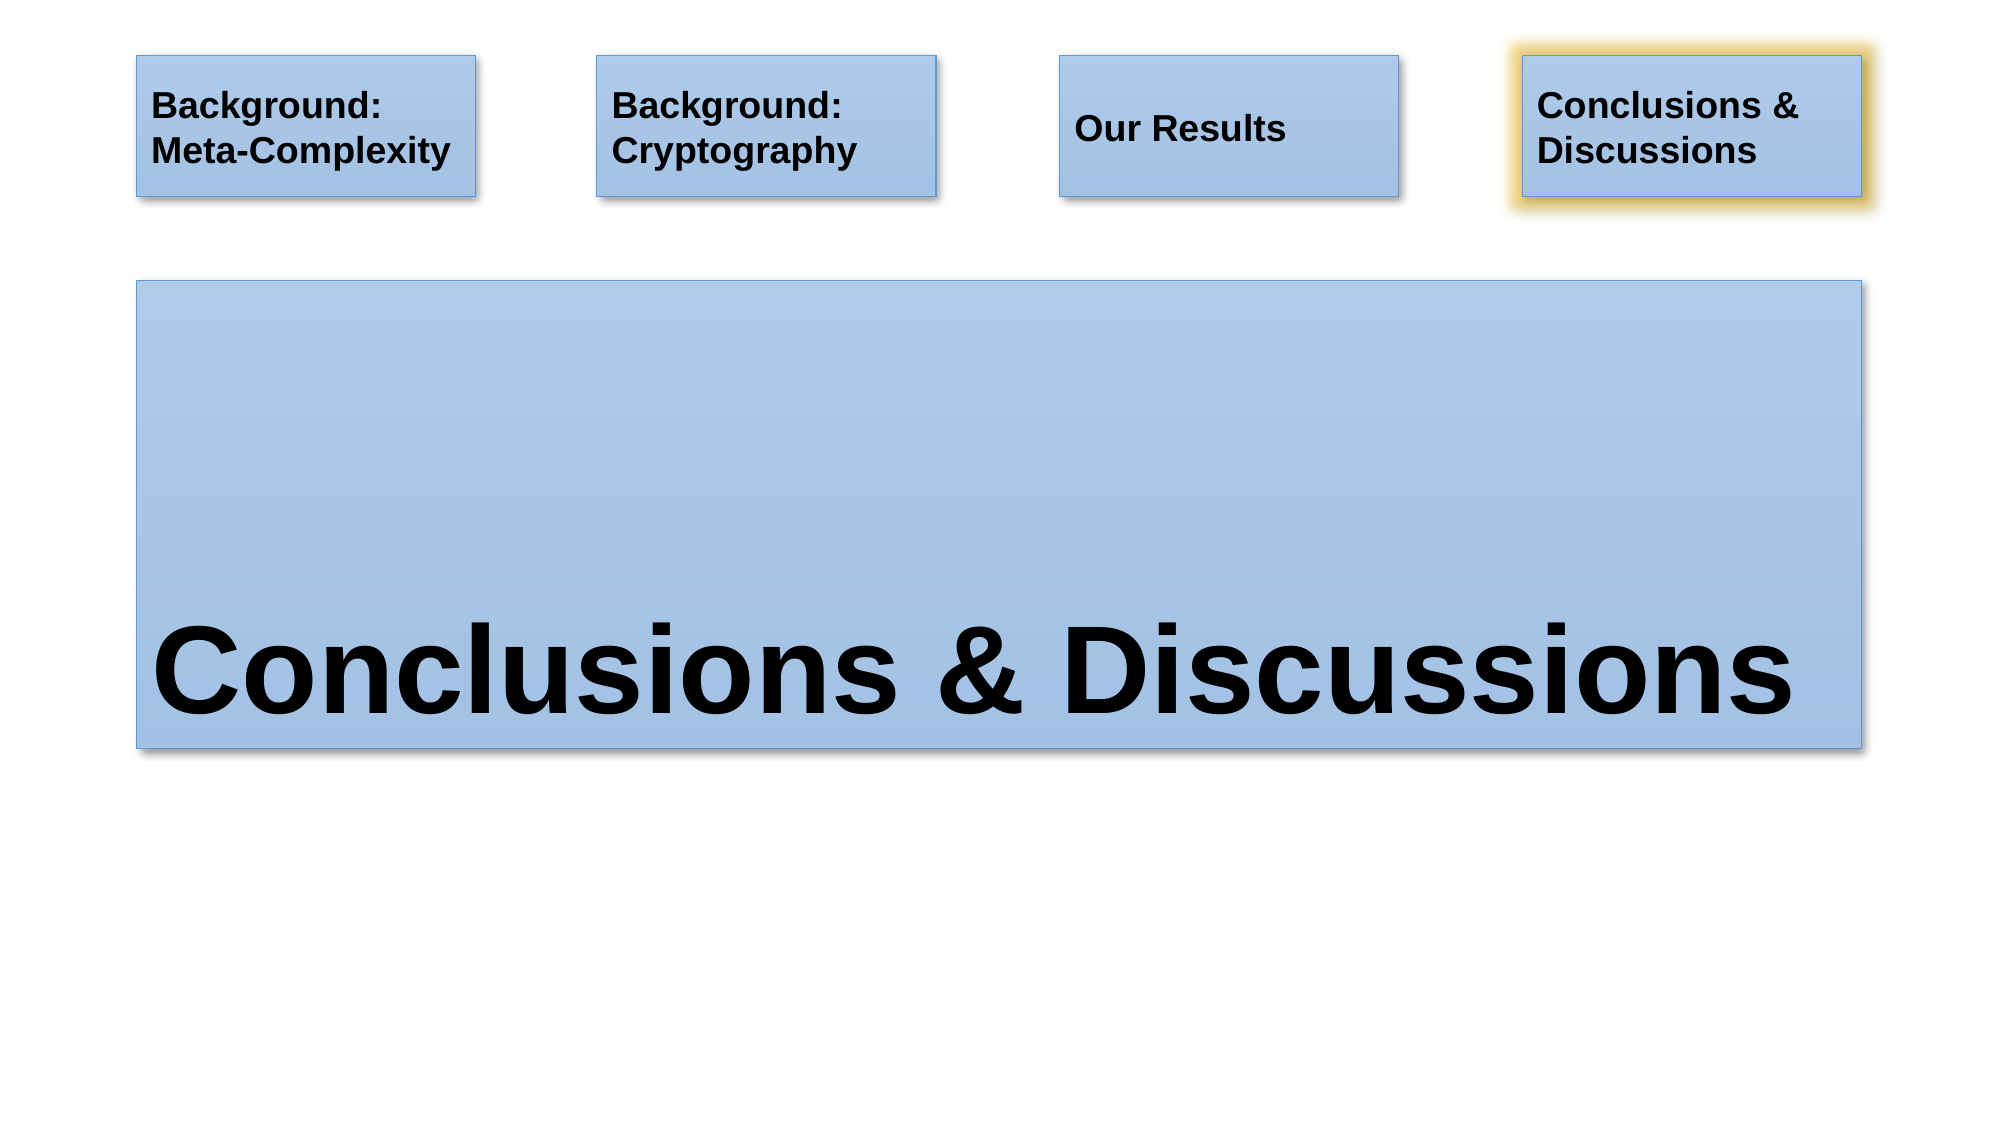

Our Results
Background: Cryptography
Conclusions & Discussions
Background: Meta-Complexity
# Conclusions & Discussions